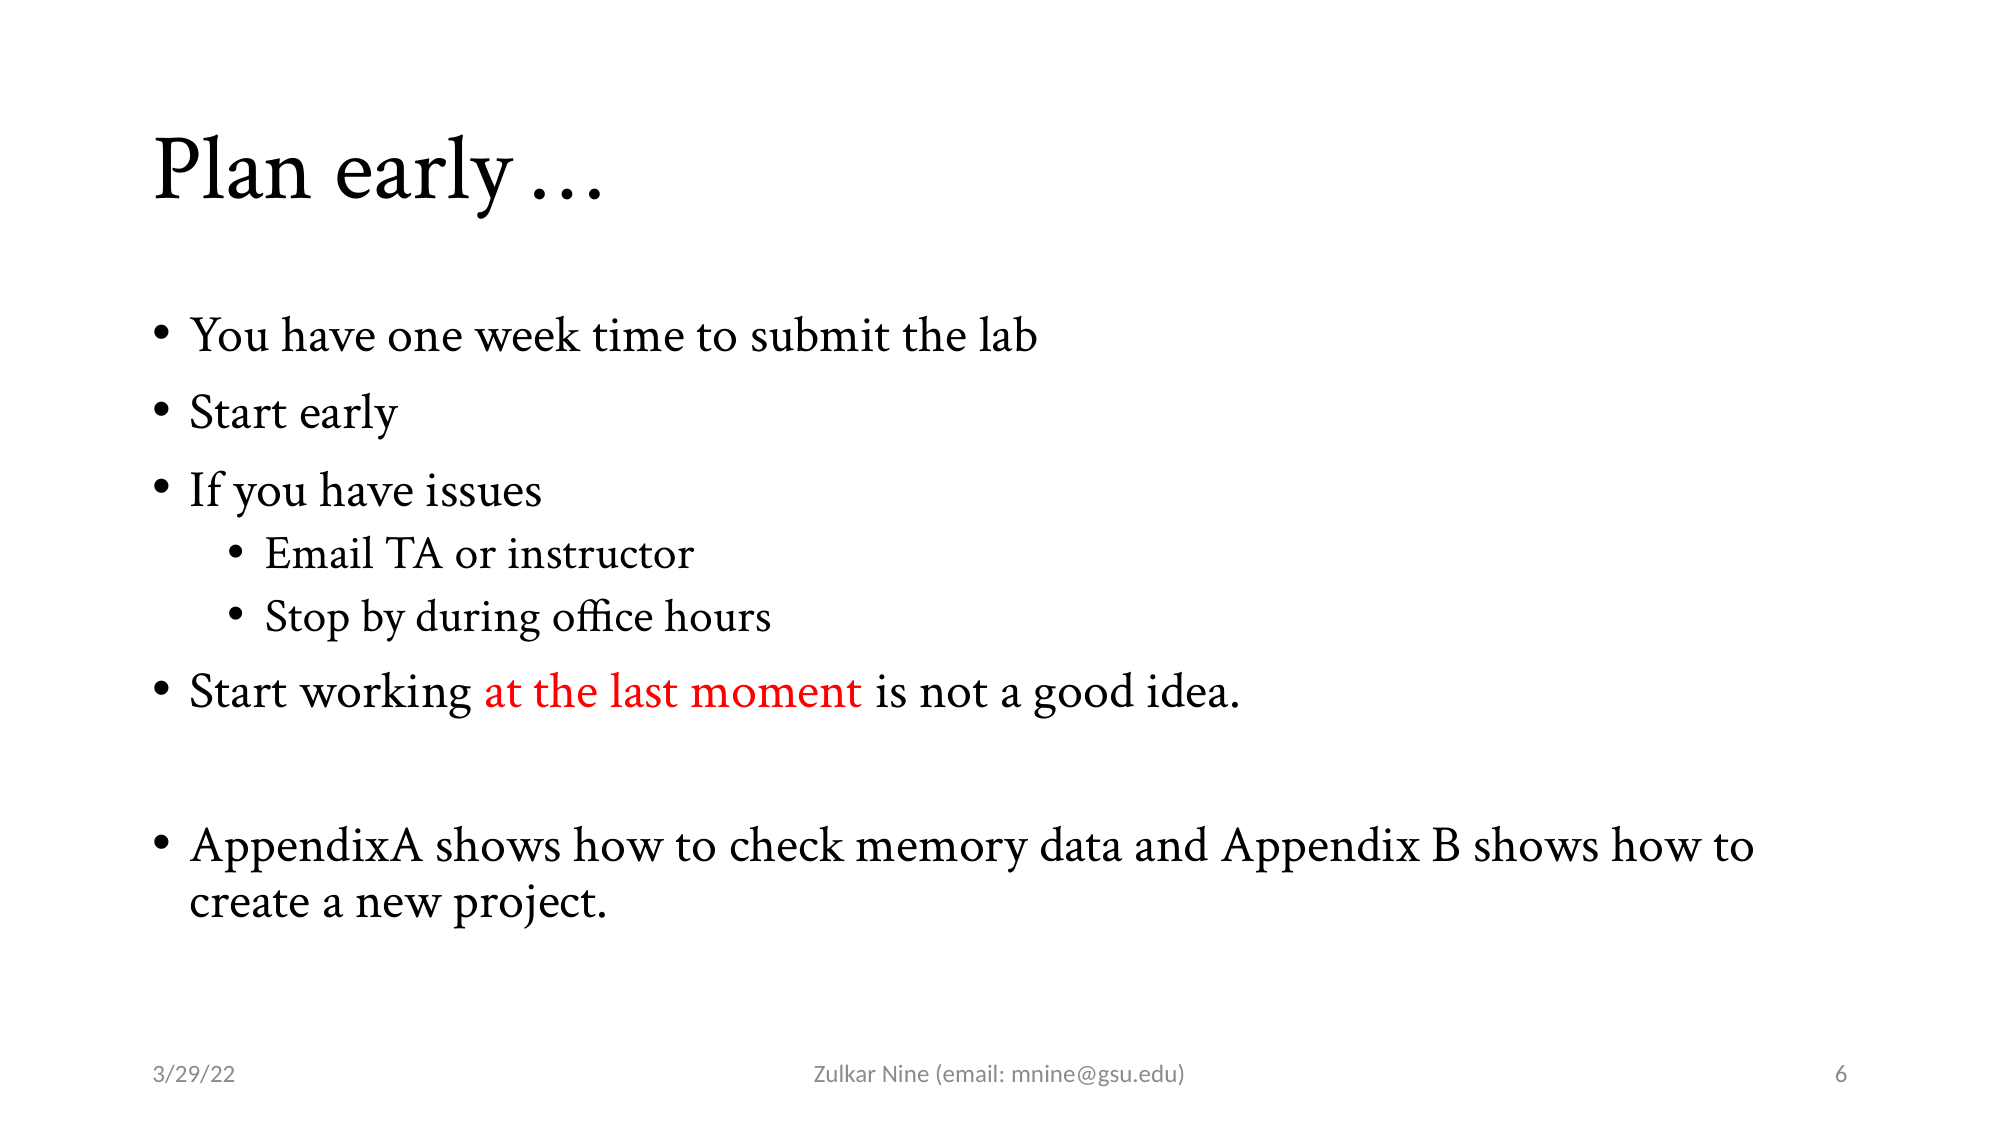

# Plan early …
You have one week time to submit the lab
Start early
If you have issues
Email TA or instructor
Stop by during office hours
Start working at the last moment is not a good idea.

AppendixA shows how to check memory data and Appendix B shows how to create a new project.

3/29/22
Zulkar Nine (email: mnine@gsu.edu)
6